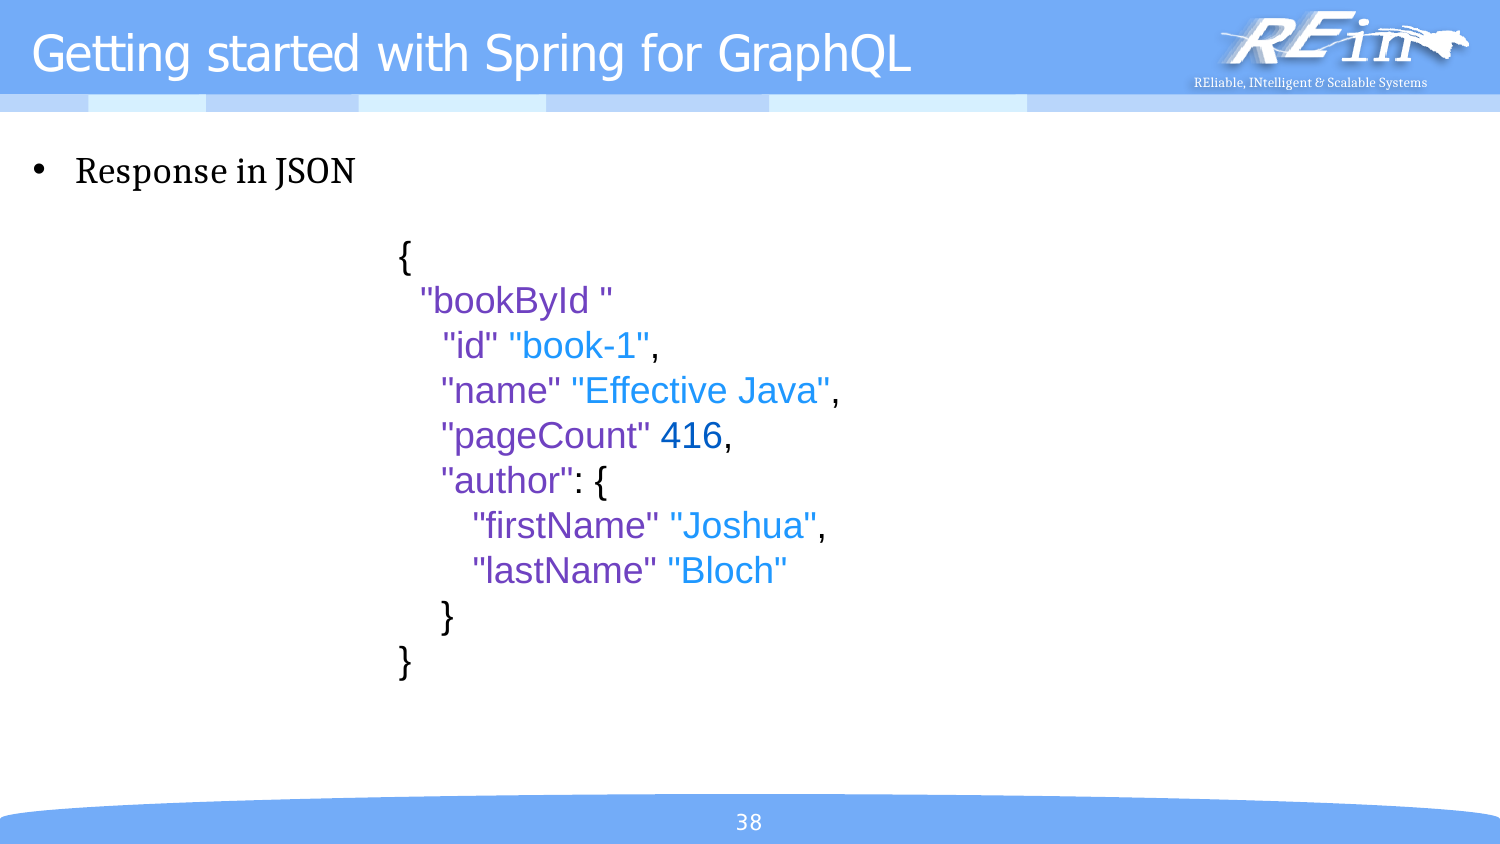

# Getting started with Spring for GraphQL
Response in JSON
{
  "bookById "
: { "id":"book-1",
    "name":"Effective Java",
    "pageCount":416,
    "author": {
       "firstName":"Joshua",
       "lastName":"Bloch"
    }
} }
38